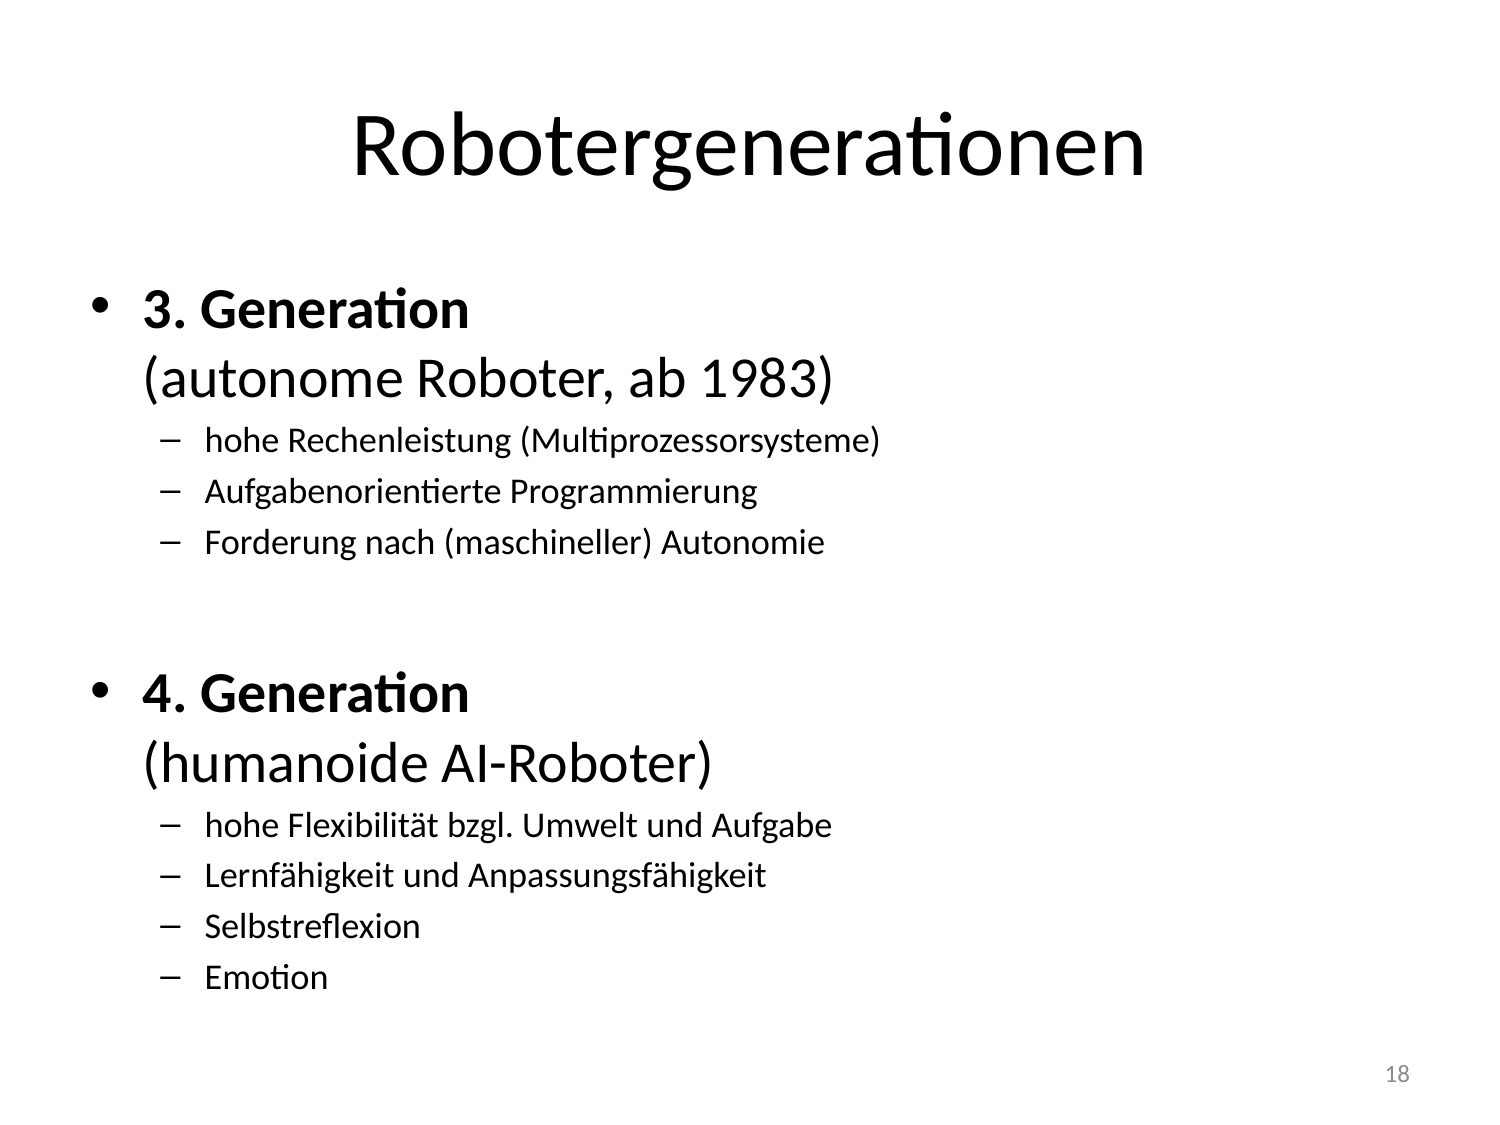

# Robotergenerationen
3. Generation
(autonome Roboter, ab 1983)
hohe Rechenleistung (Multiprozessorsysteme)
Aufgabenorientierte Programmierung
Forderung nach (maschineller) Autonomie

4. Generation
(humanoide AI-Roboter)
hohe Flexibilität bzgl. Umwelt und Aufgabe
Lernfähigkeit und Anpassungsfähigkeit
Selbstreflexion
Emotion

18